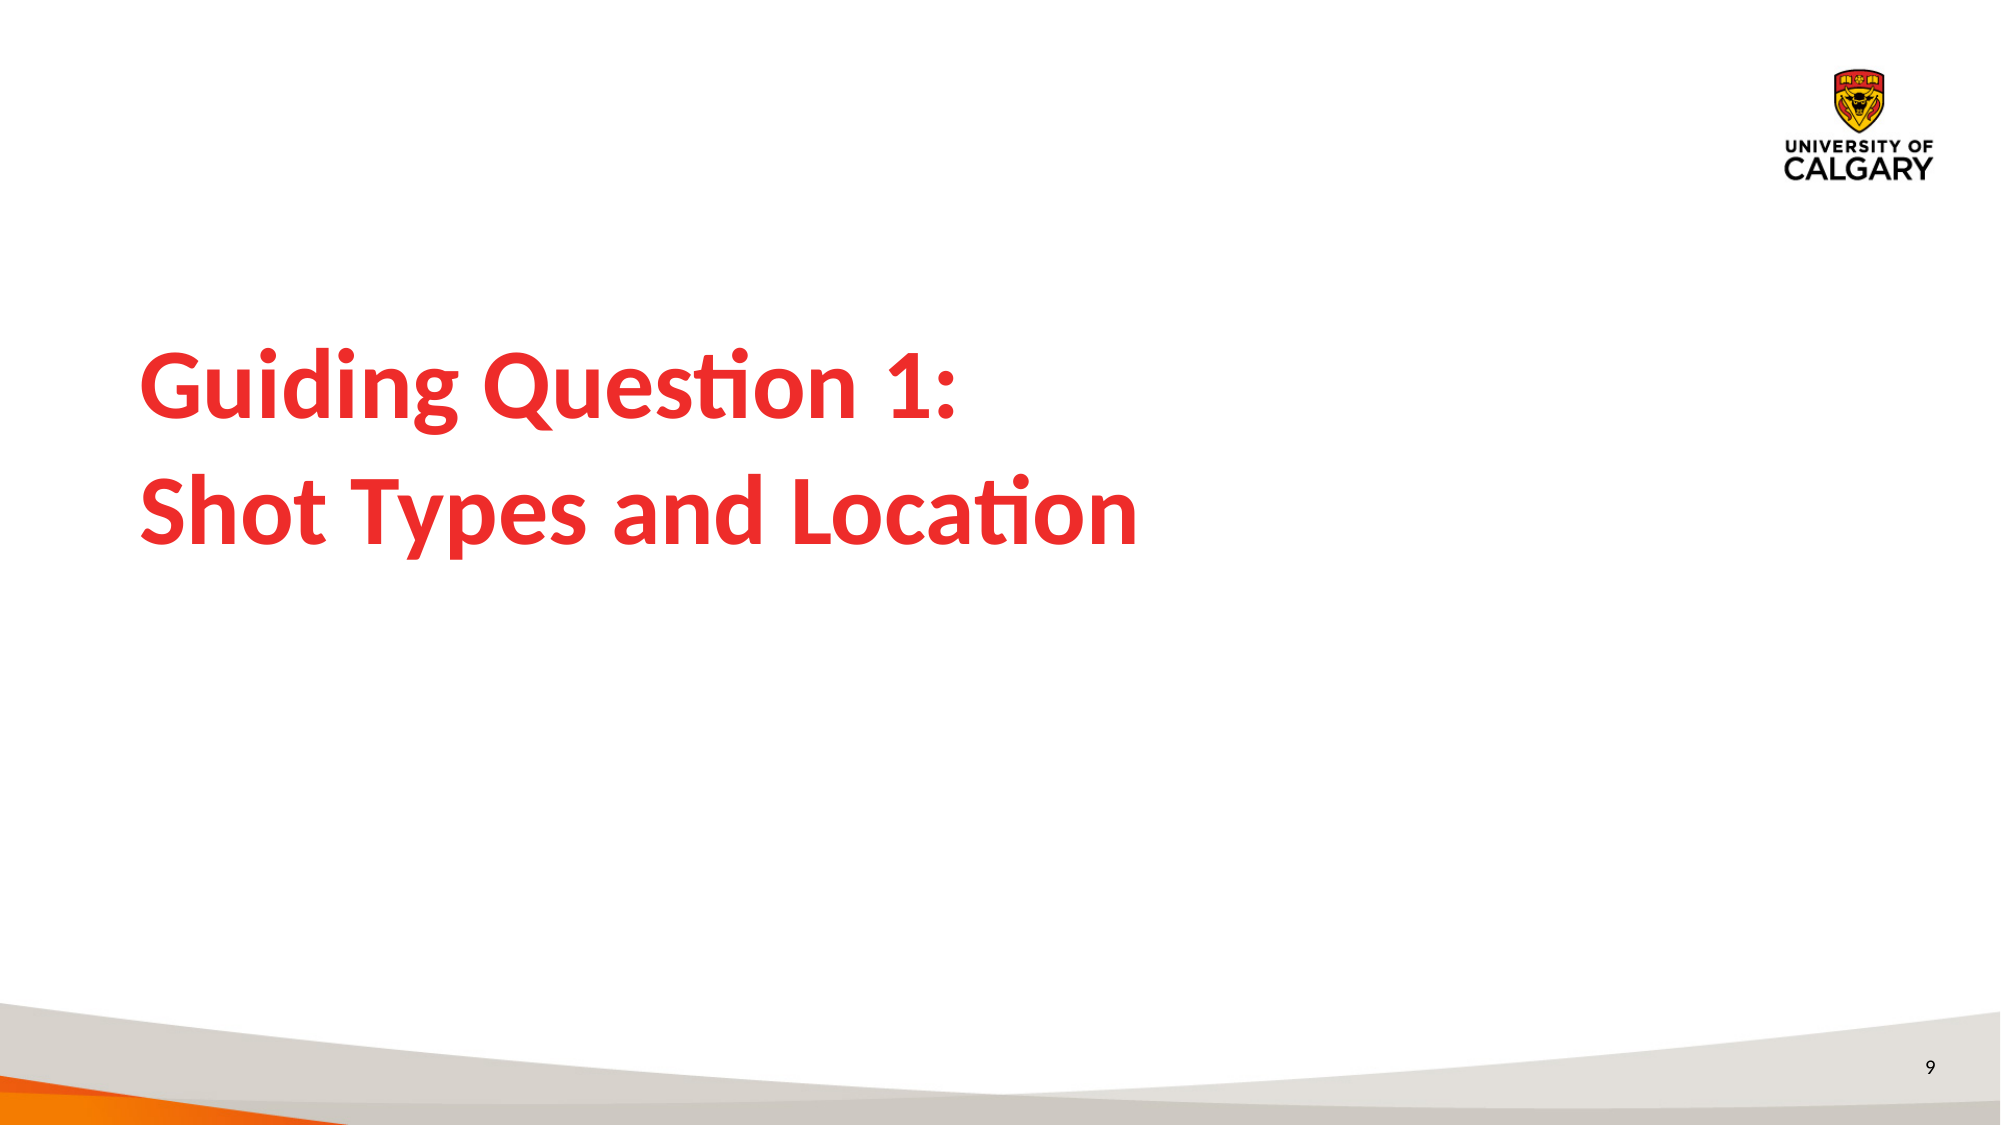

# Guiding Question 1:
Shot Types and Location
9